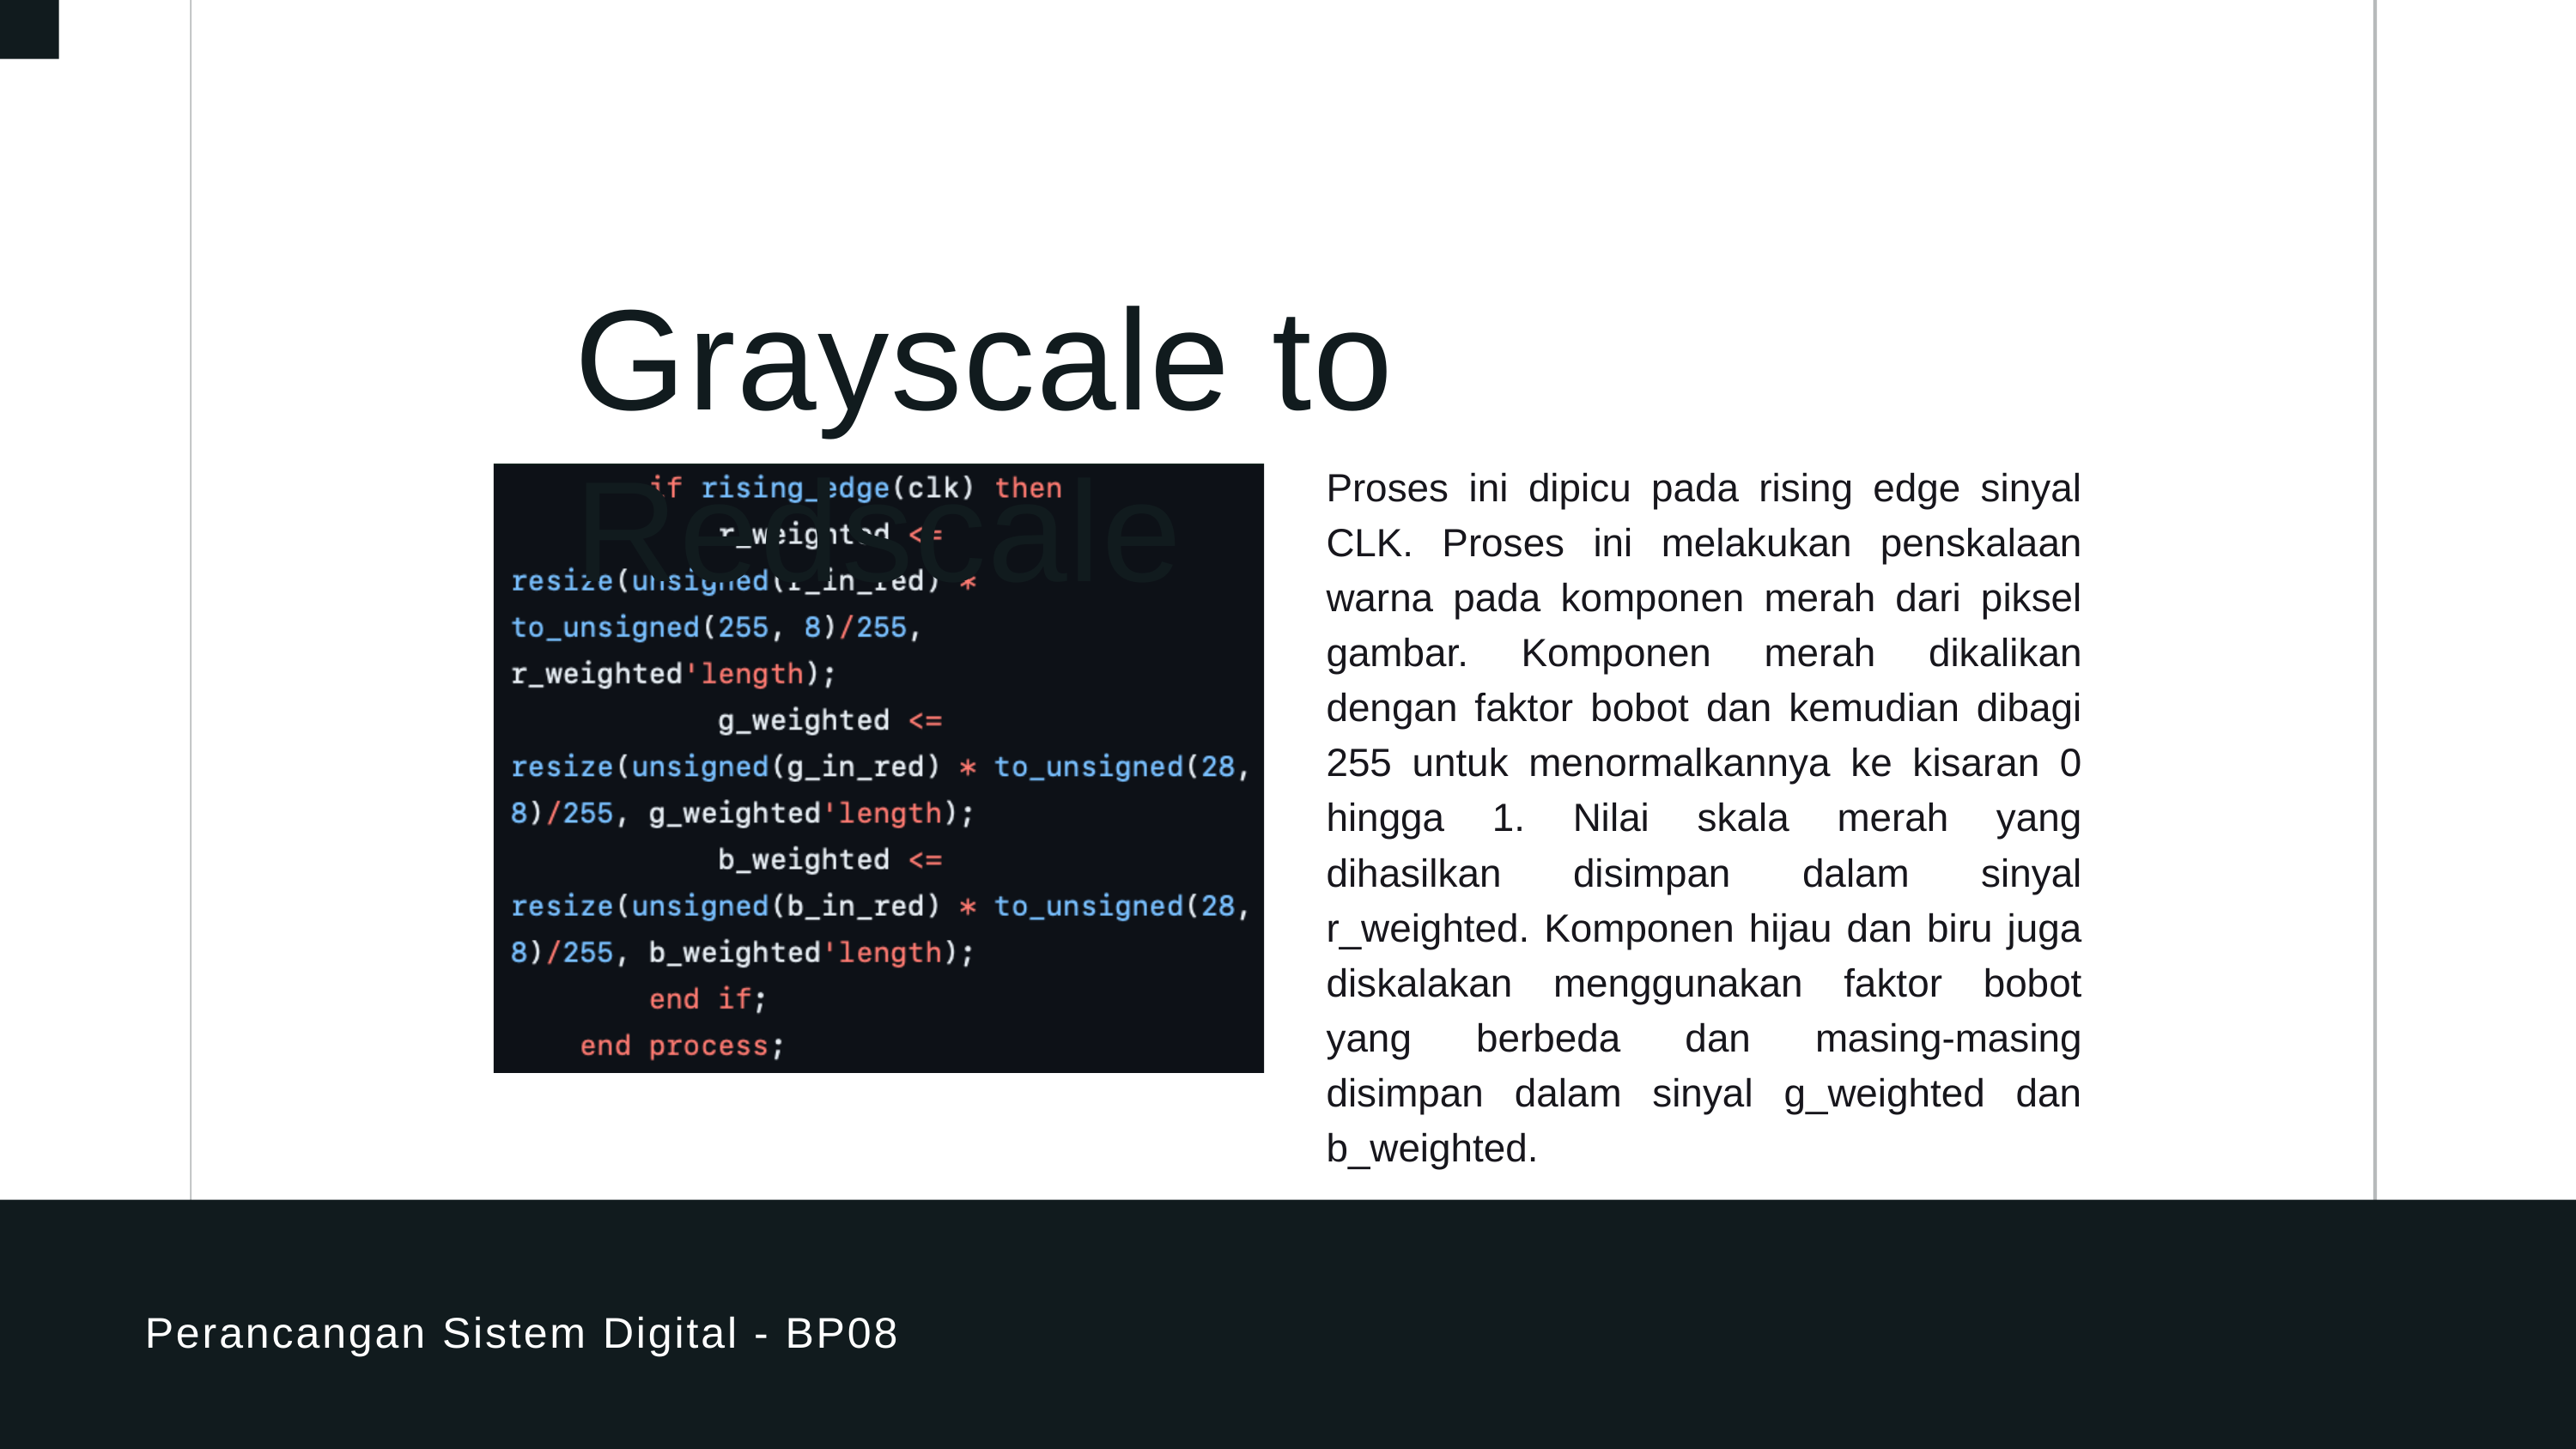

Grayscale to Redscale
Proses ini dipicu pada rising edge sinyal CLK. Proses ini melakukan penskalaan warna pada komponen merah dari piksel gambar. Komponen merah dikalikan dengan faktor bobot dan kemudian dibagi 255 untuk menormalkannya ke kisaran 0 hingga 1. Nilai skala merah yang dihasilkan disimpan dalam sinyal r_weighted. Komponen hijau dan biru juga diskalakan menggunakan faktor bobot yang berbeda dan masing-masing disimpan dalam sinyal g_weighted dan b_weighted.

Perancangan Sistem Digital - BP08